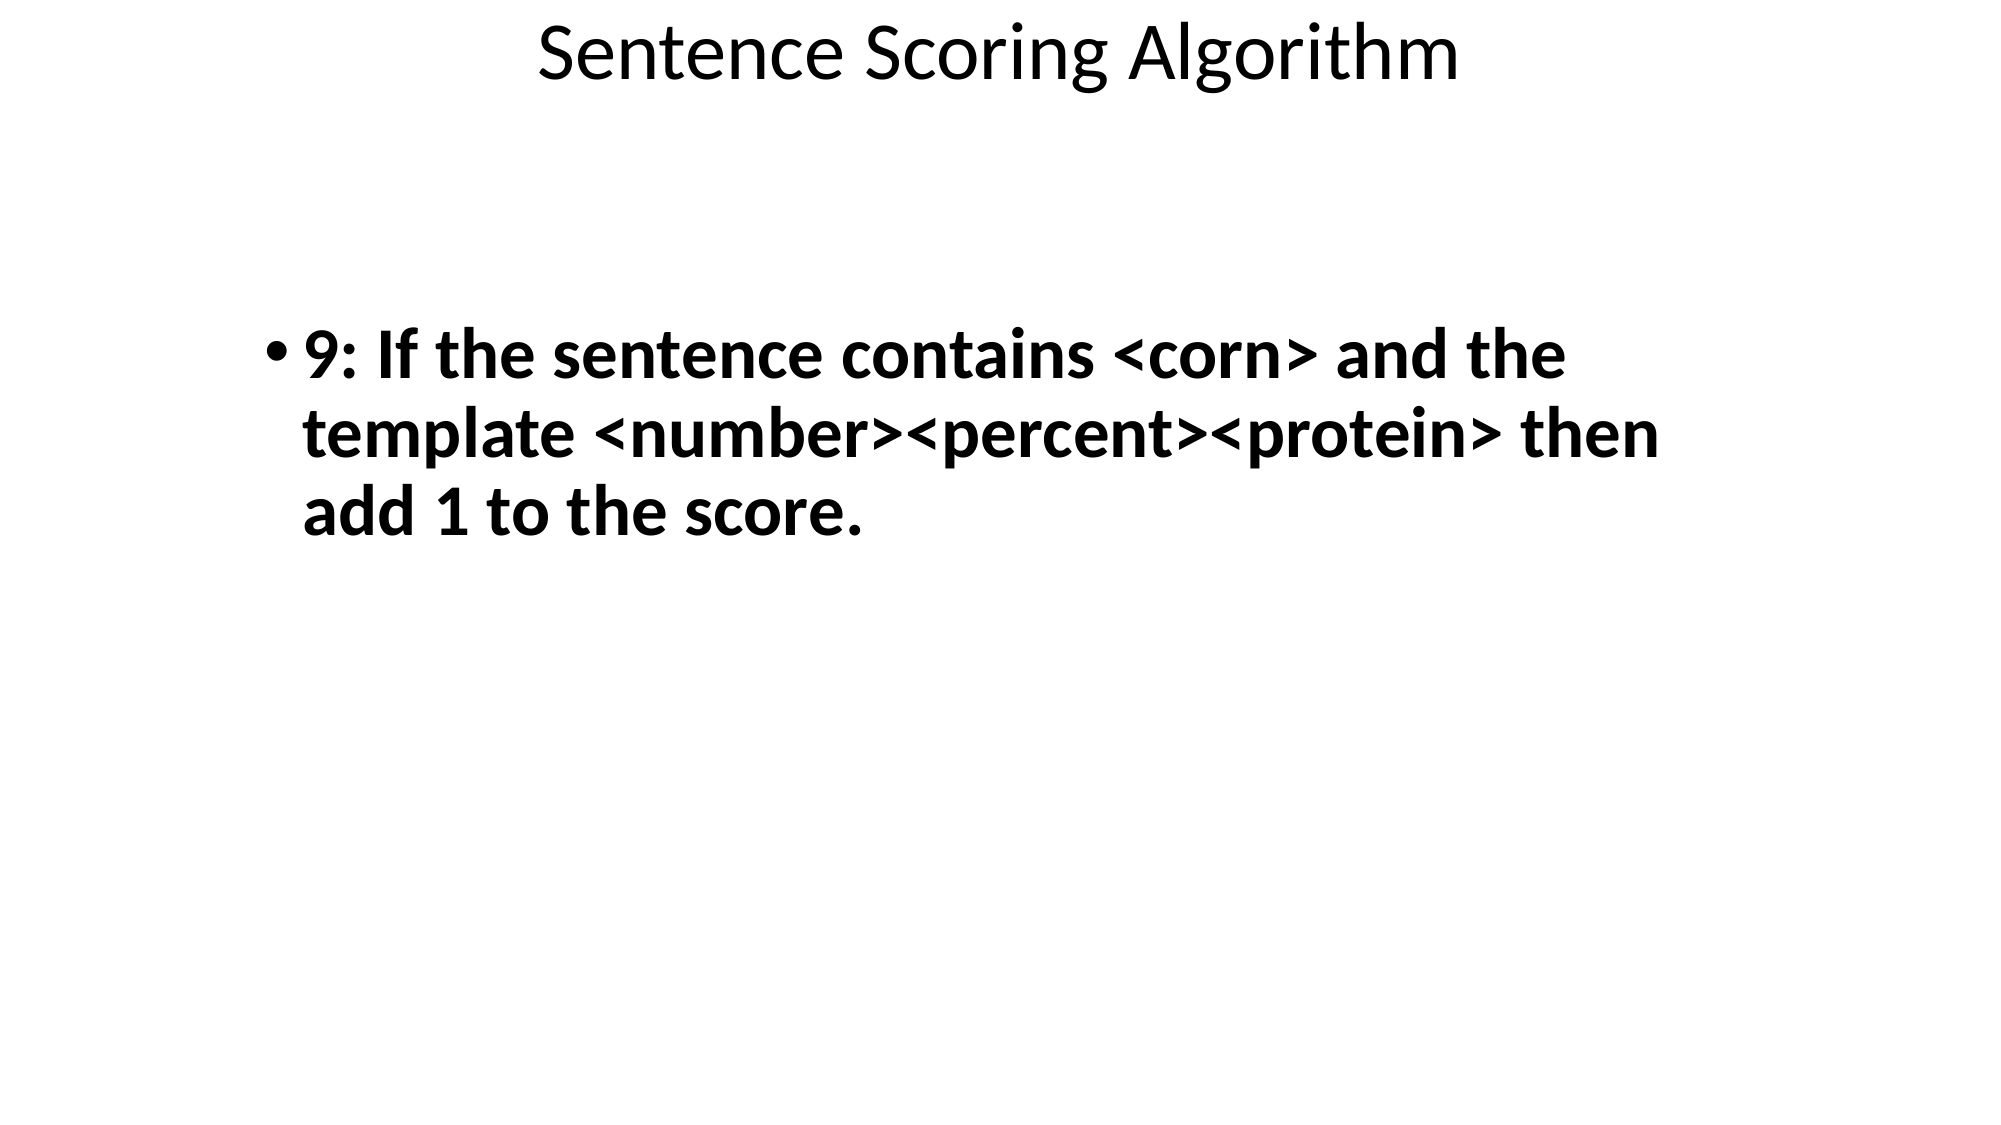

# Sentence Scoring Algorithm

9: If the sentence contains <corn> and the template <number><percent><protein> then add 1 to the score.